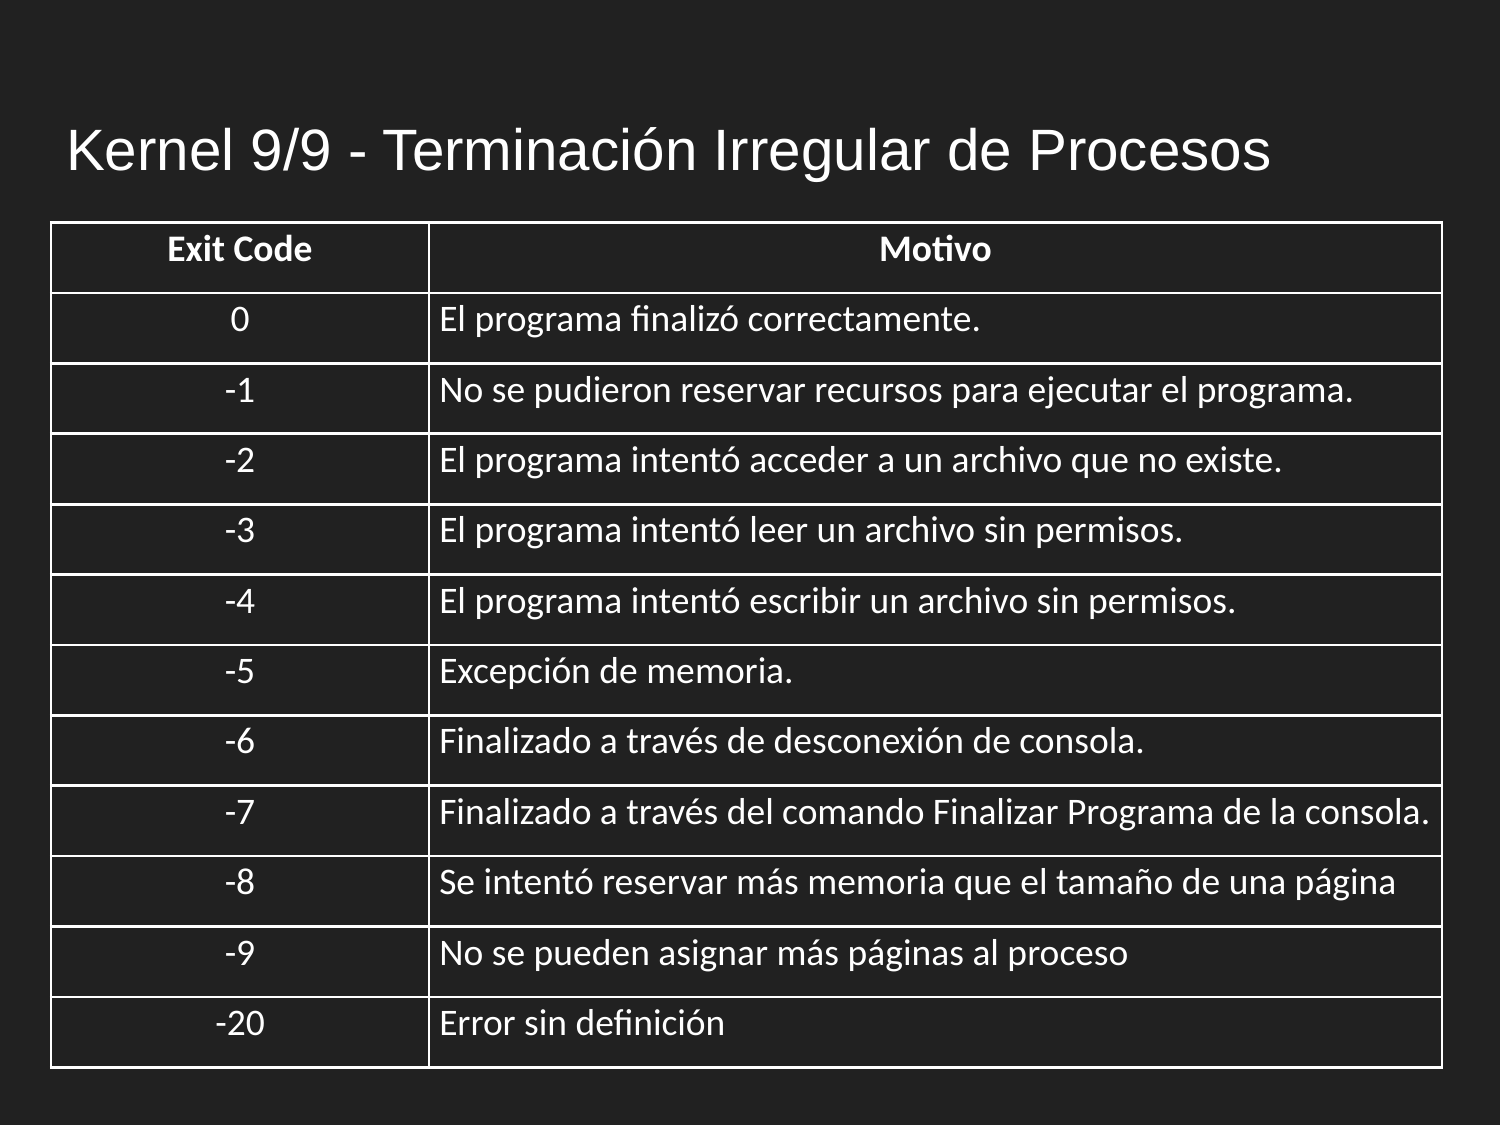

# Kernel 9/9 - Terminación Irregular de Procesos
| Exit Code | Motivo |
| --- | --- |
| 0 | El programa finalizó correctamente. |
| -1 | No se pudieron reservar recursos para ejecutar el programa. |
| -2 | El programa intentó acceder a un archivo que no existe. |
| -3 | El programa intentó leer un archivo sin permisos. |
| -4 | El programa intentó escribir un archivo sin permisos. |
| -5 | Excepción de memoria. |
| -6 | Finalizado a través de desconexión de consola. |
| -7 | Finalizado a través del comando Finalizar Programa de la consola. |
| -8 | Se intentó reservar más memoria que el tamaño de una página |
| -9 | No se pueden asignar más páginas al proceso |
| -20 | Error sin definición |